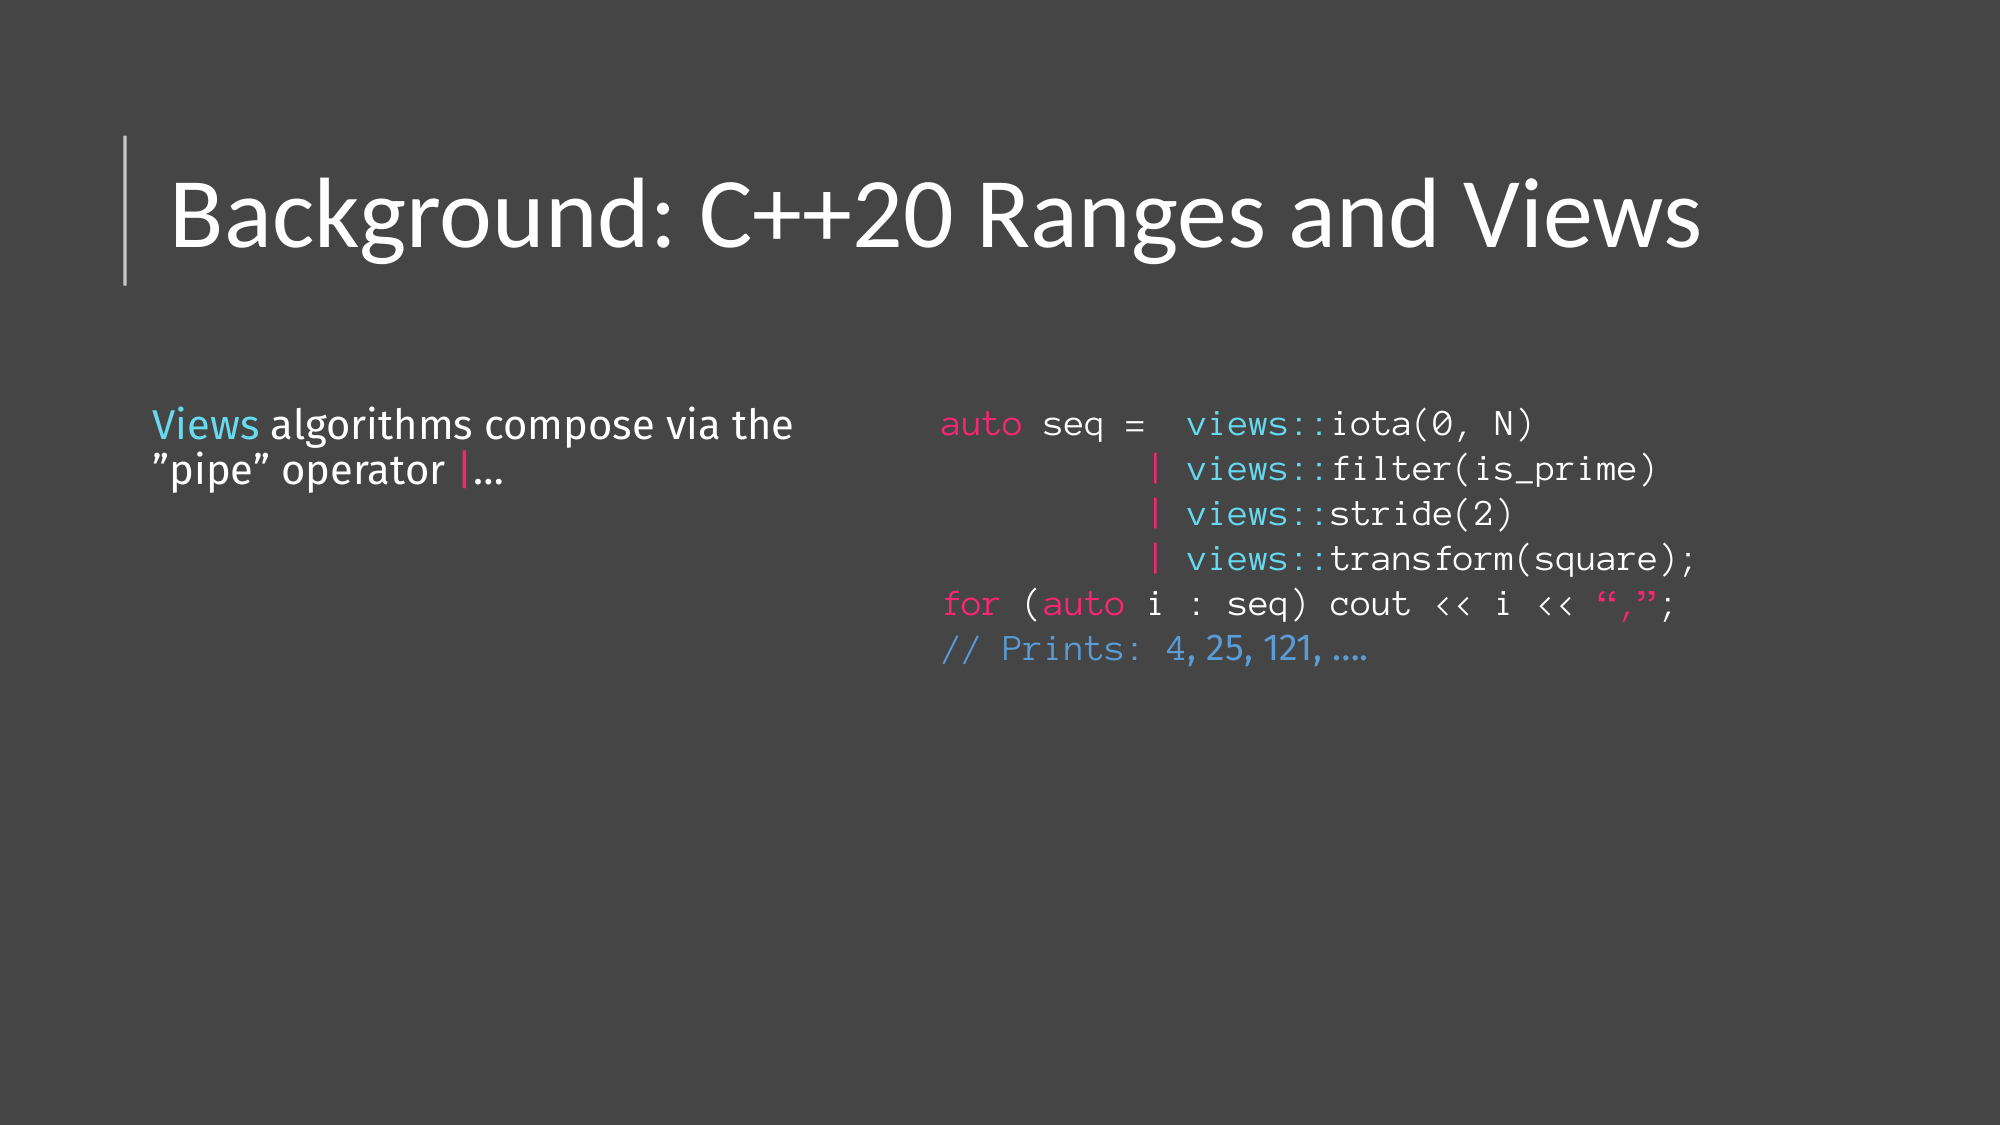

# Background: C++20 Ranges and Views
auto seq =  views::iota(0, N)
          | views::filter(is_prime)
          | views::stride(2)
          | views::transform(square);
for (auto i : seq) cout << i << “,”;
// Prints: 4, 25, 121, ….
Views algorithms compose via the ”pipe” operator |…